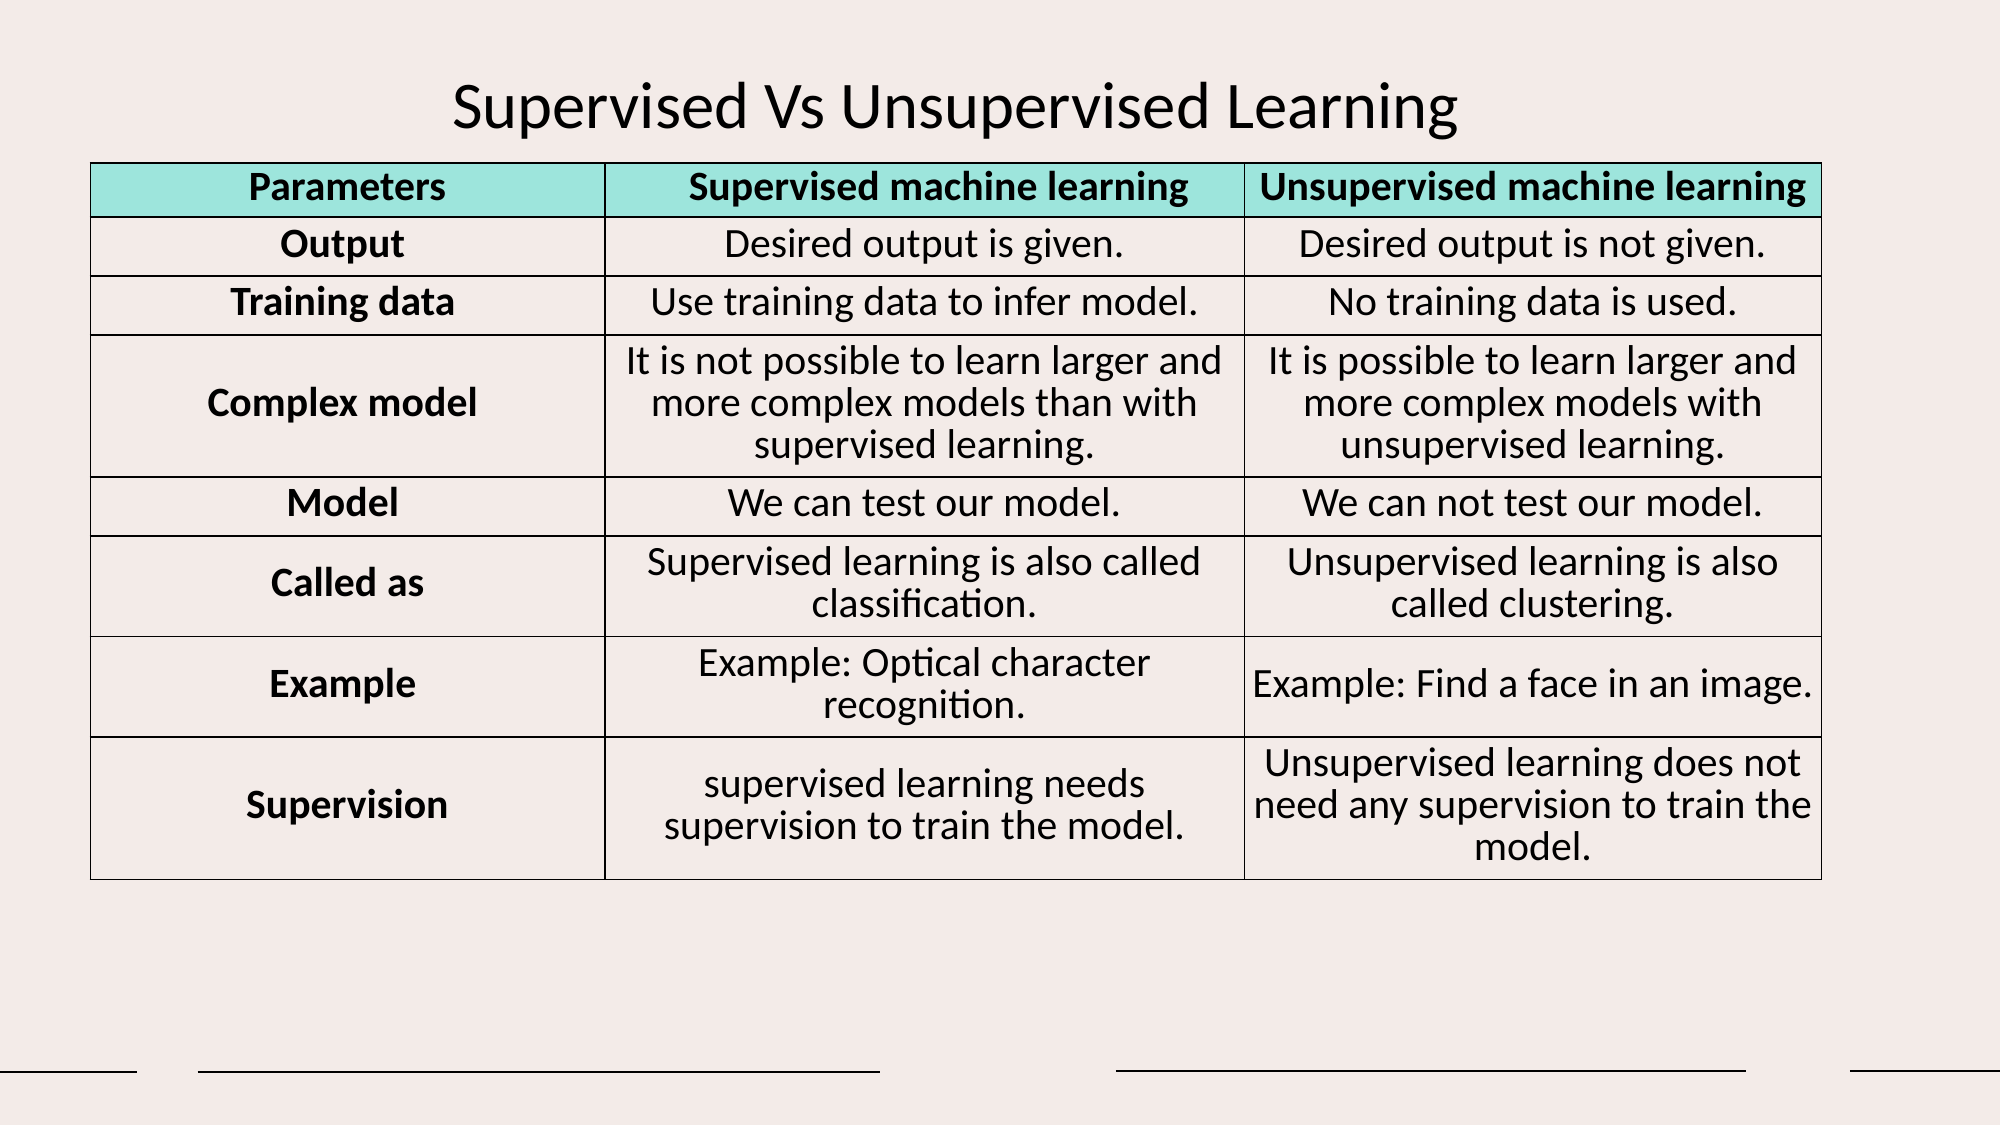

Supervised Vs Unsupervised Learning
| Parameters | Supervised machine learning | Unsupervised machine learning |
| --- | --- | --- |
| Output | Desired output is given. | Desired output is not given. |
| Training data | Use training data to infer model. | No training data is used. |
| Complex model | It is not possible to learn larger and more complex models than with supervised learning. | It is possible to learn larger and more complex models with unsupervised learning. |
| Model | We can test our model. | We can not test our model. |
| Called as | Supervised learning is also called classification. | Unsupervised learning is also called clustering. |
| Example | Example: Optical character recognition. | Example: Find a face in an image. |
| Supervision | supervised learning needs supervision to train the model. | Unsupervised learning does not need any supervision to train the model. |